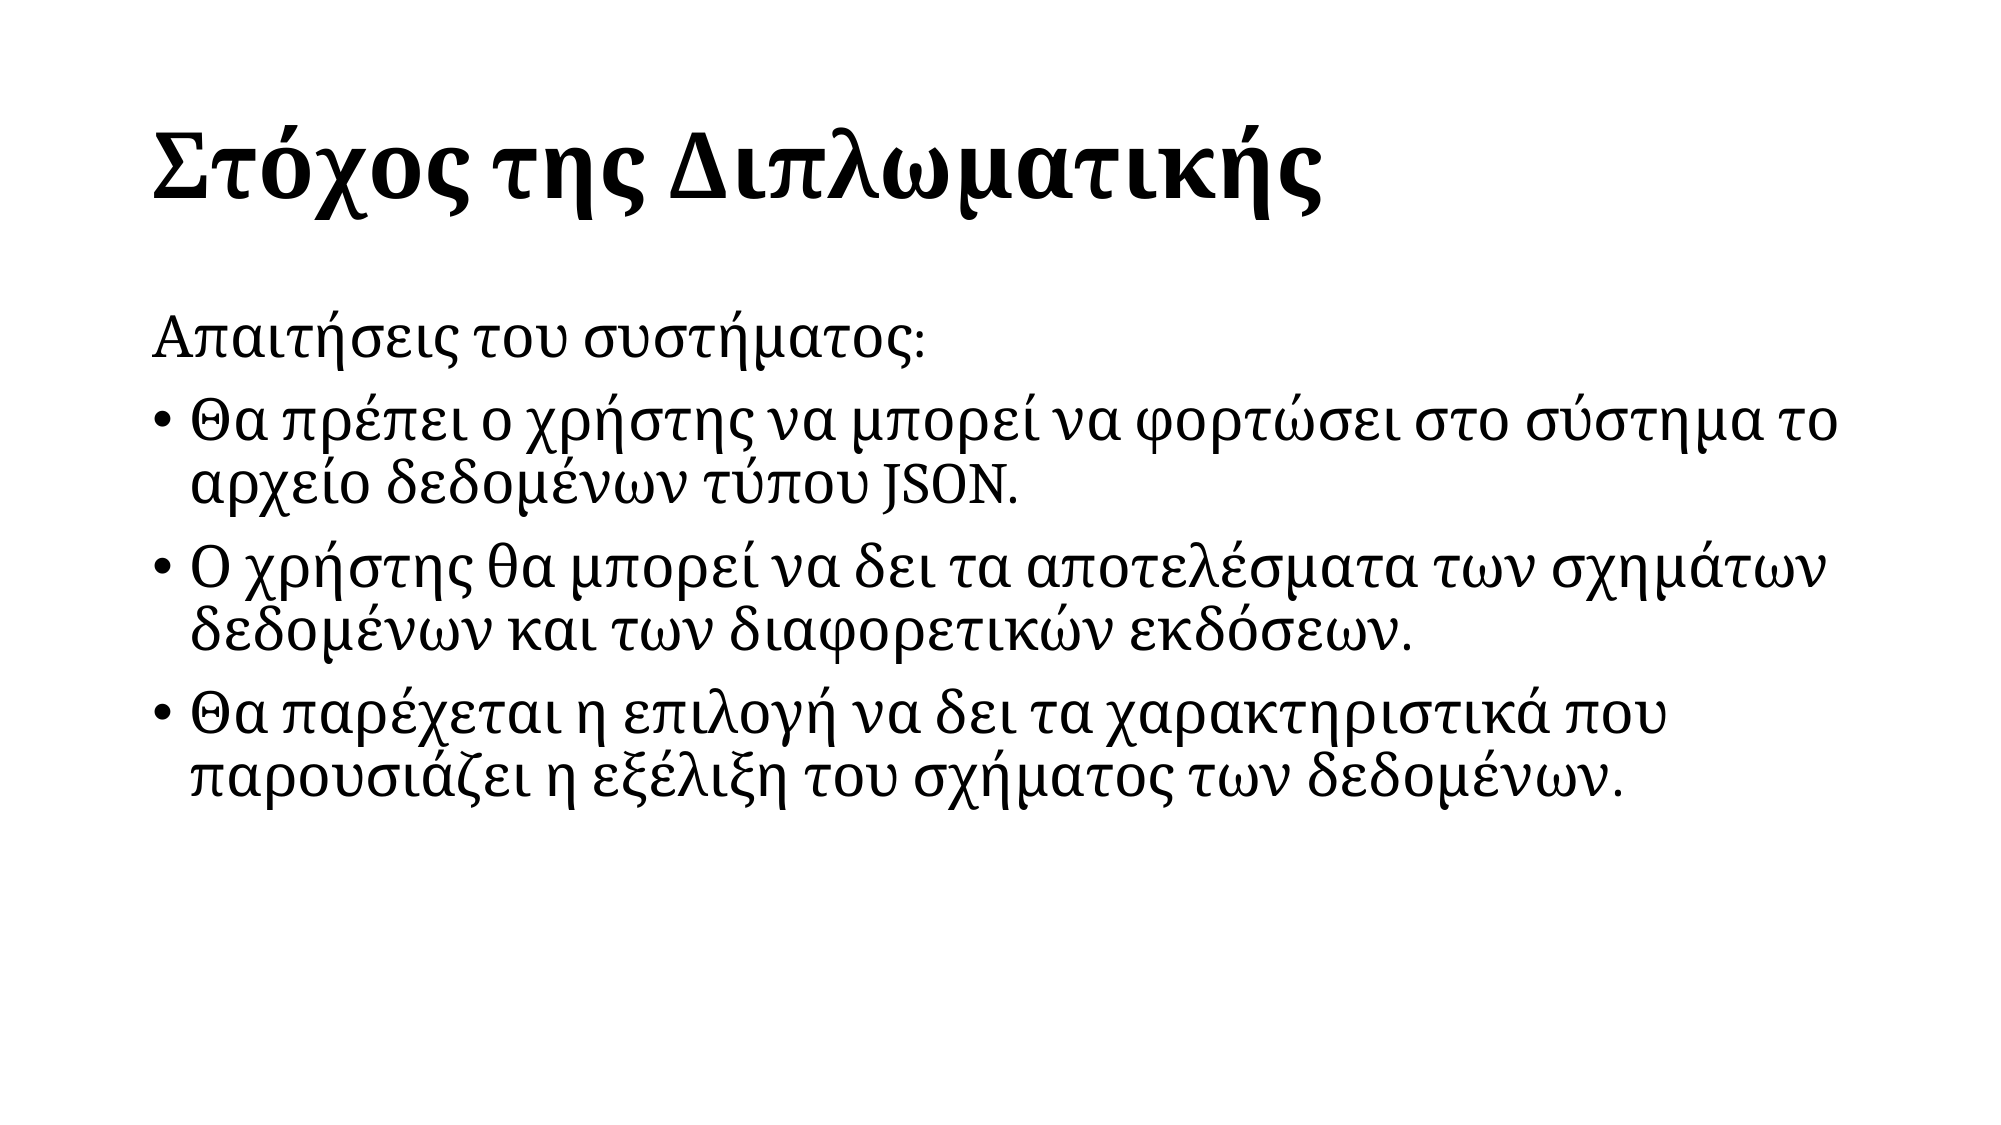

# Στόχος της Διπλωματικής
Απαιτήσεις του συστήματος:
Θα πρέπει ο χρήστης να μπορεί να φορτώσει στο σύστημα το αρχείο δεδομένων τύπου JSON.
Ο χρήστης θα μπορεί να δει τα αποτελέσματα των σχημάτων δεδομένων και των διαφορετικών εκδόσεων.
Θα παρέχεται η επιλογή να δει τα χαρακτηριστικά που παρουσιάζει η εξέλιξη του σχήματος των δεδομένων.